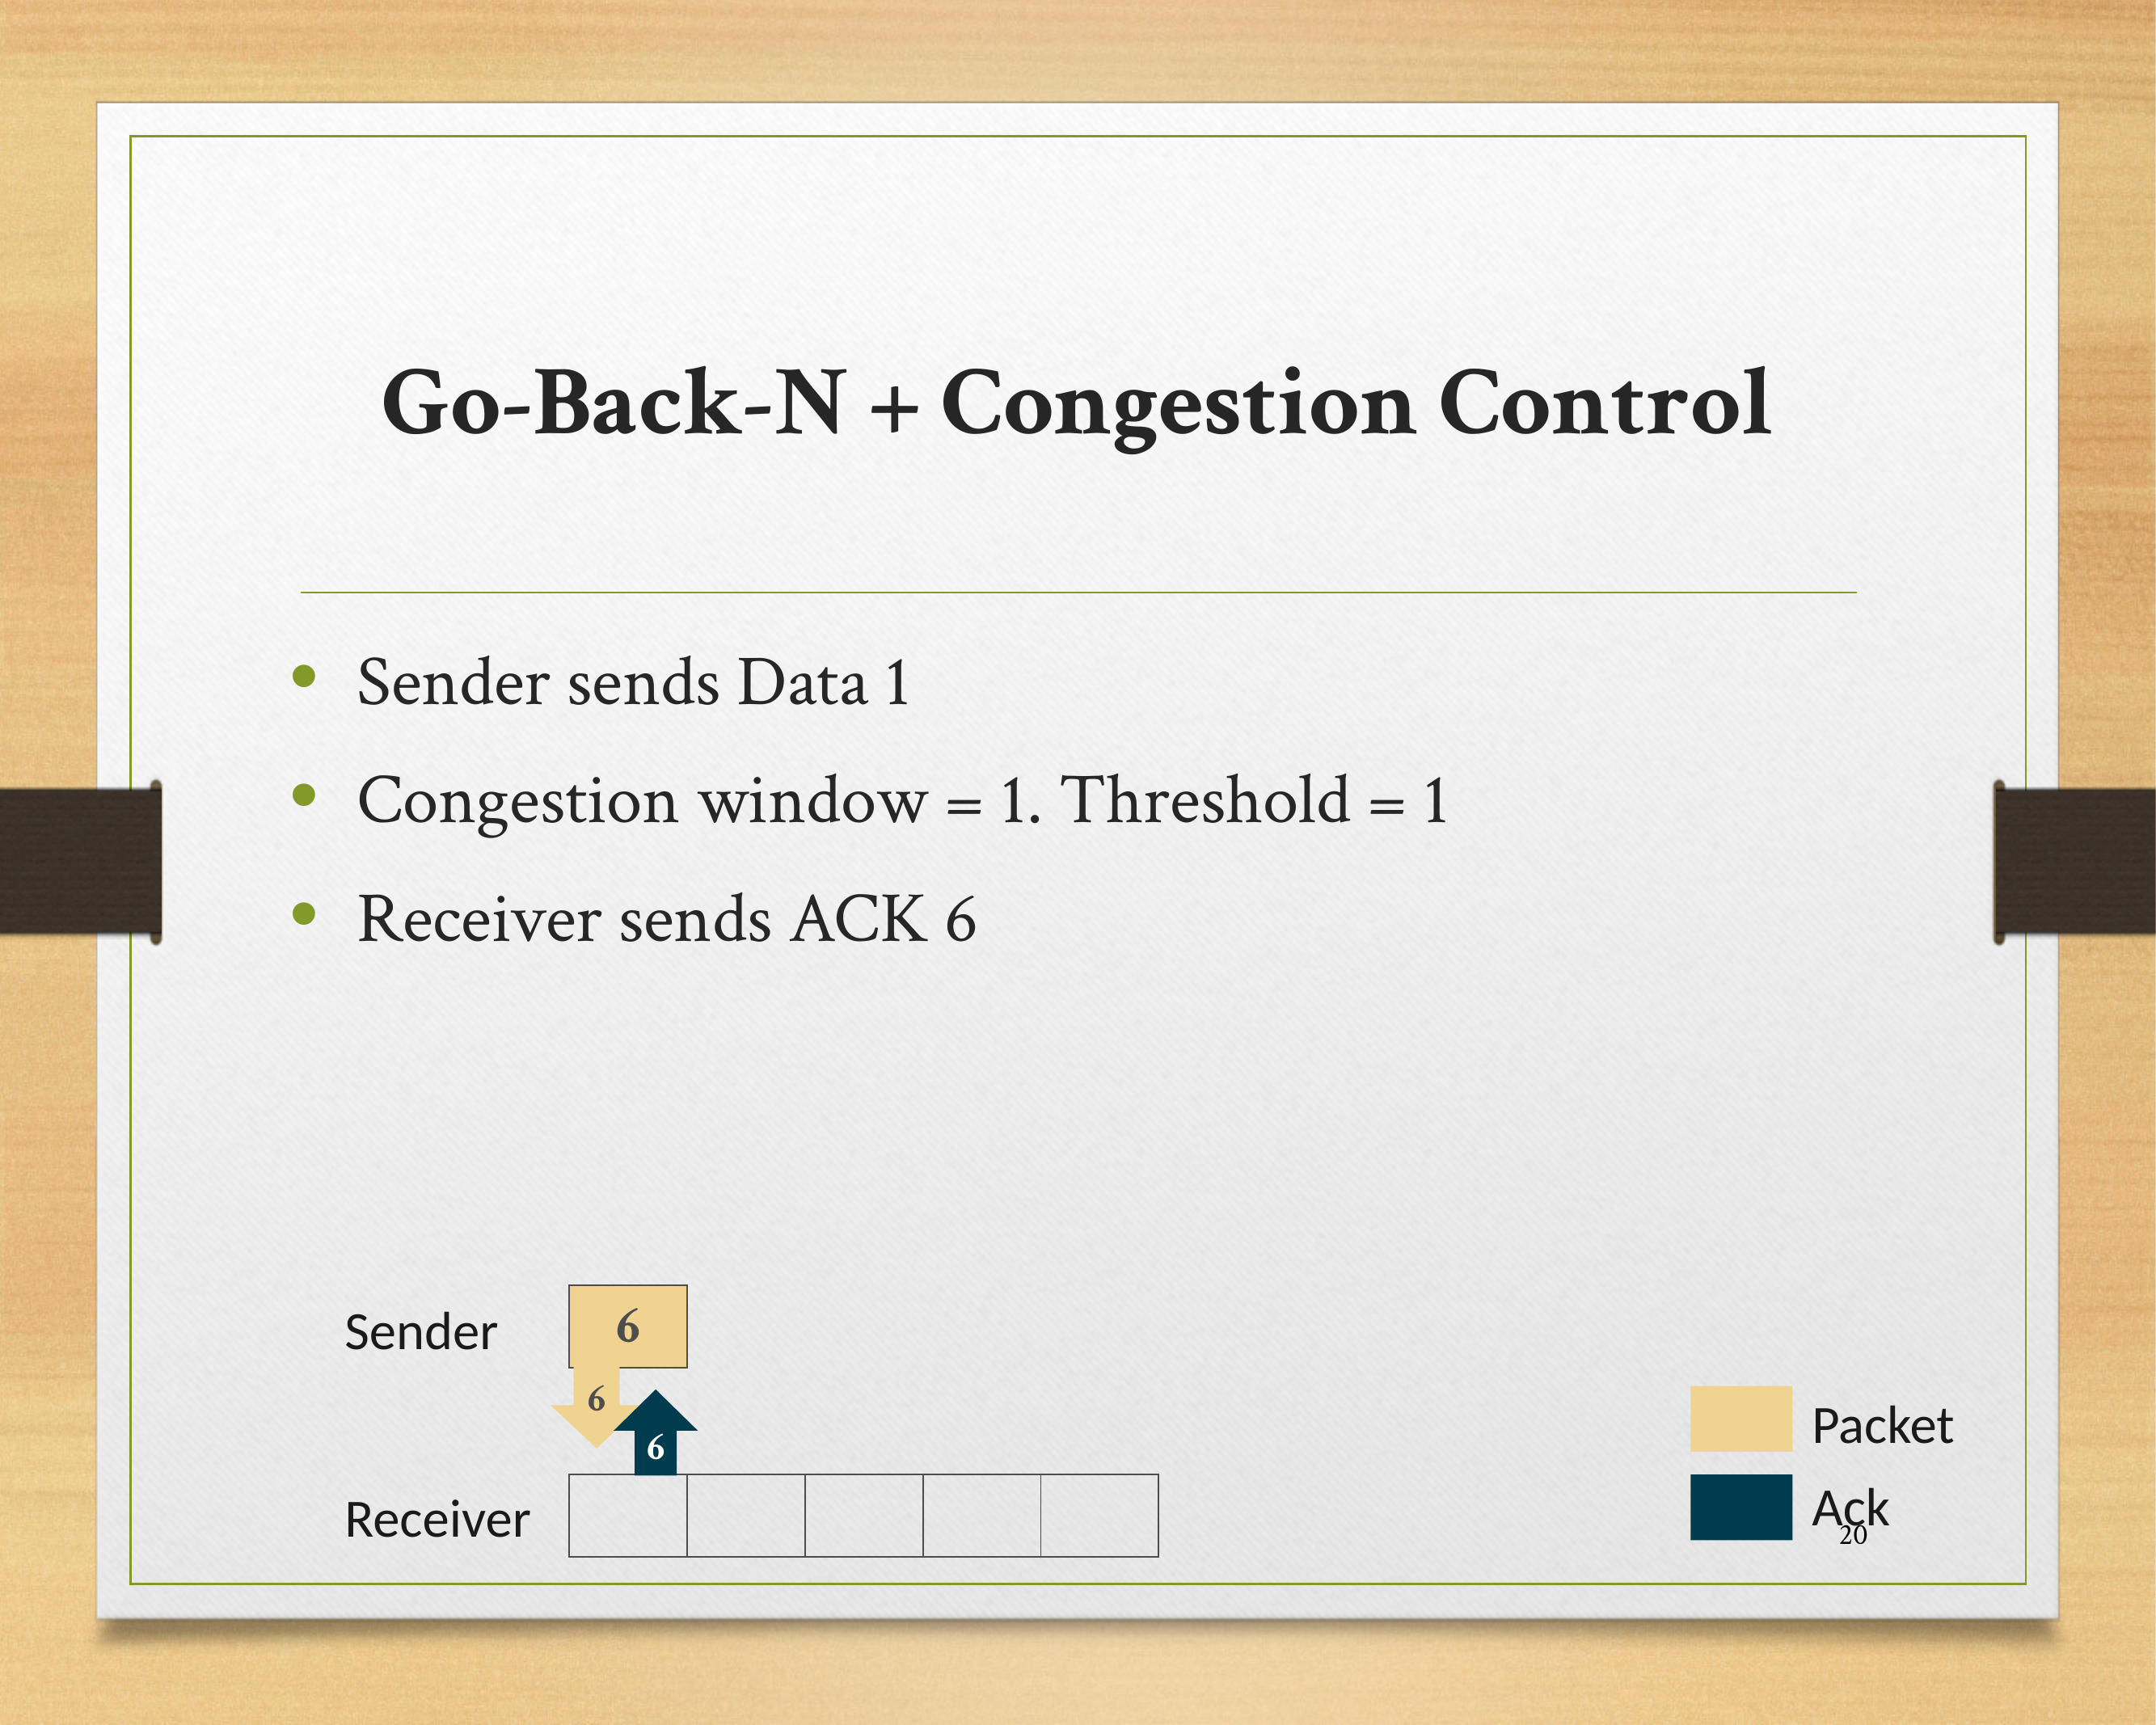

# Go-Back-N + Congestion Control
Sender sends Data 1
Congestion window = 1. Threshold = 1
Receiver sends ACK 6
| 6 |
| --- |
Sender
6
Packet

6
Ack
|  |  |  |  |  |
| --- | --- | --- | --- | --- |

Receiver
20